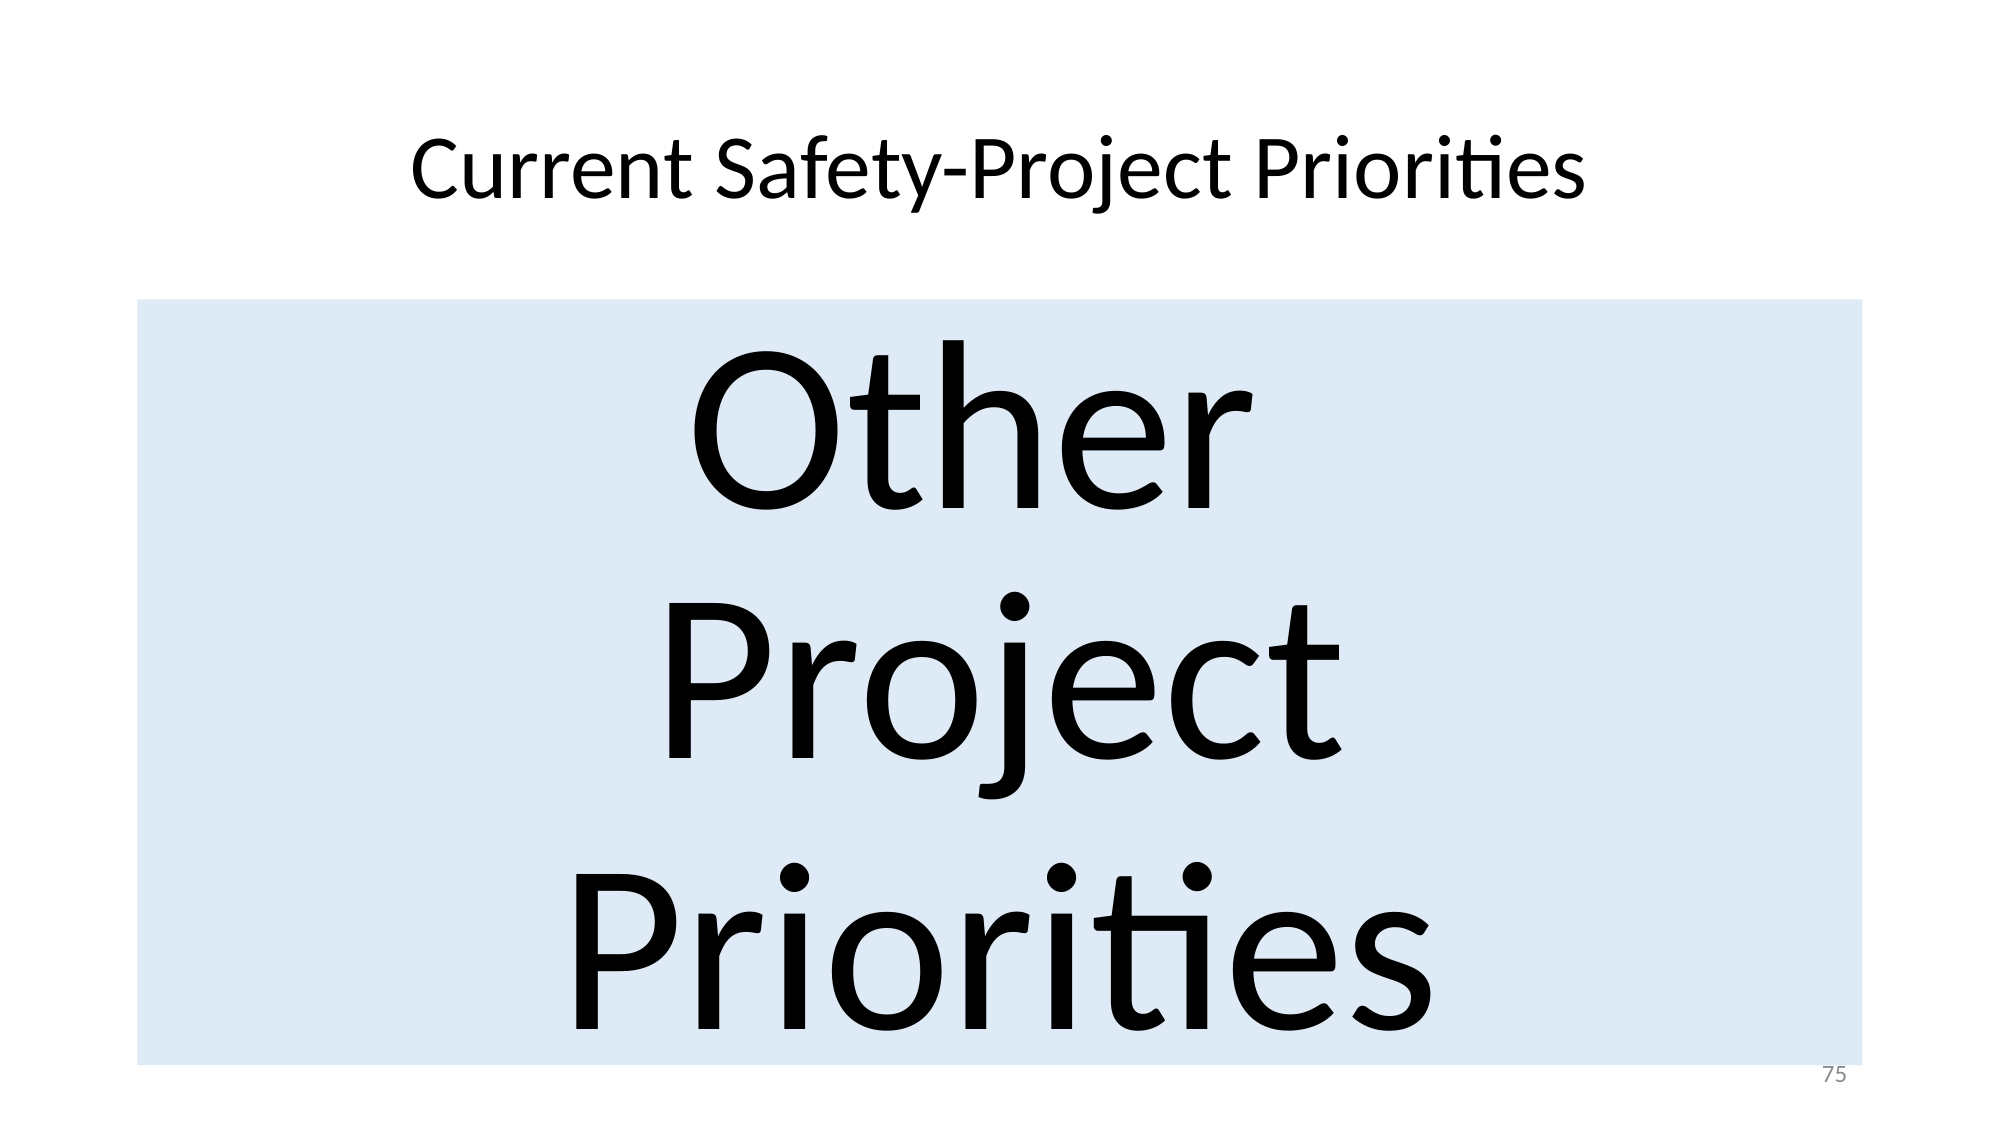

# Current Safety-Project Priorities
Other
Project
Priorities
75